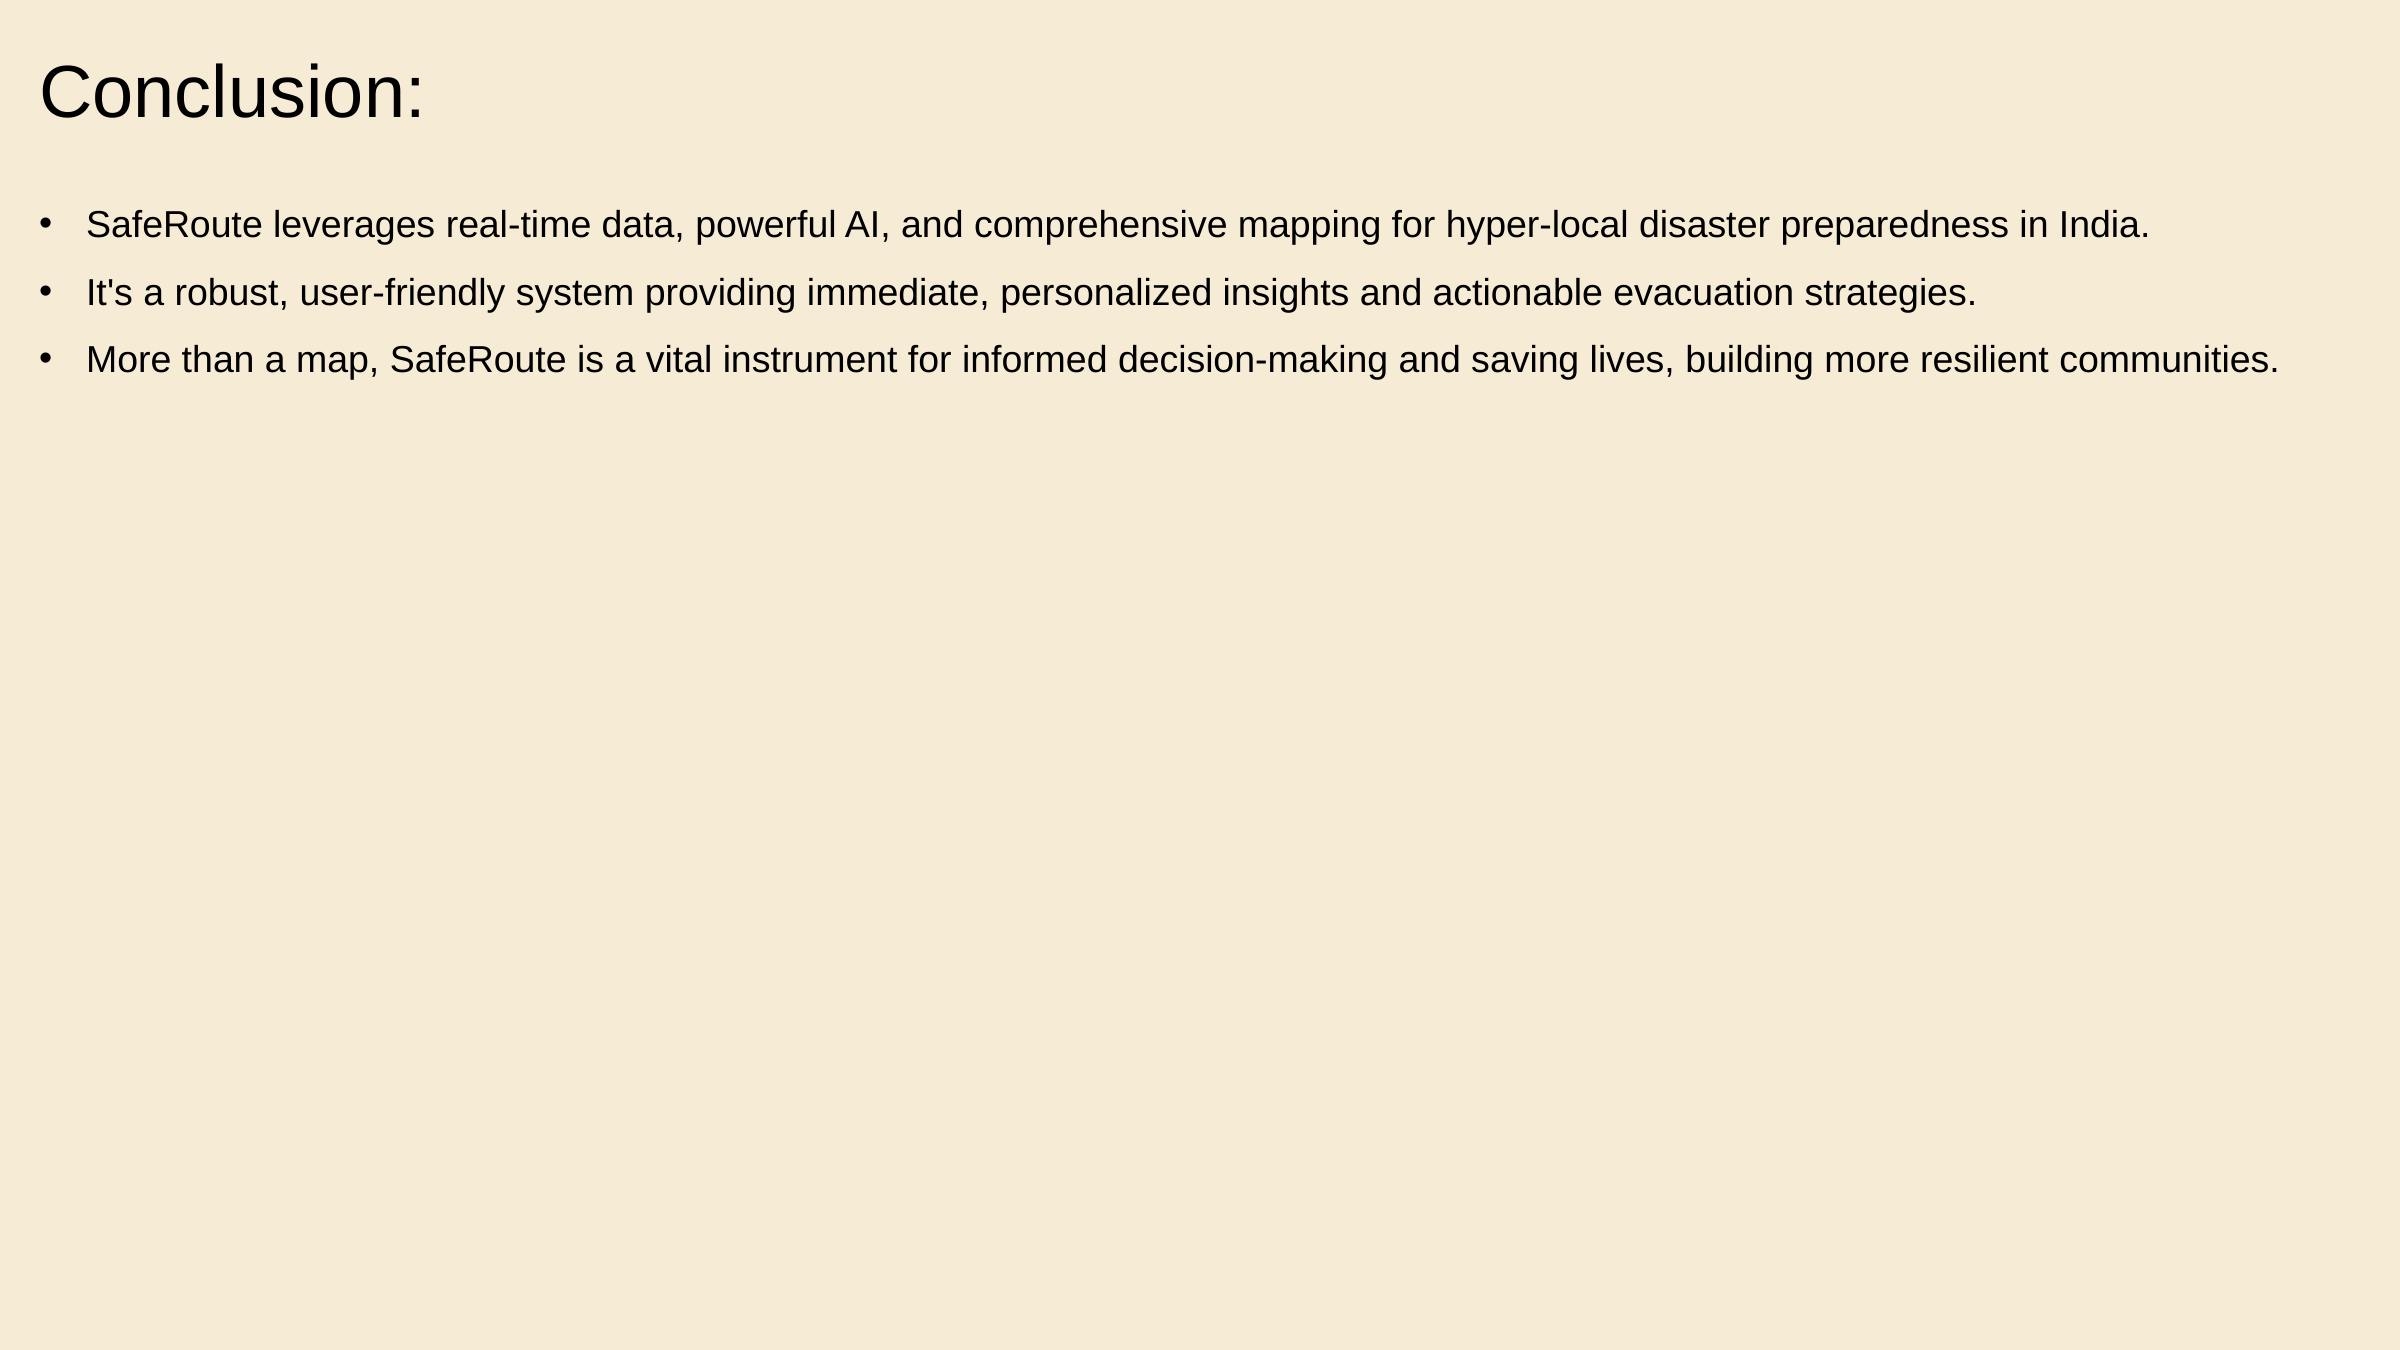

Conclusion:

SafeRoute leverages real-time data, powerful AI, and comprehensive mapping for hyper-local disaster preparedness in India.
It's a robust, user-friendly system providing immediate, personalized insights and actionable evacuation strategies.
More than a map, SafeRoute is a vital instrument for informed decision-making and saving lives, building more resilient communities.